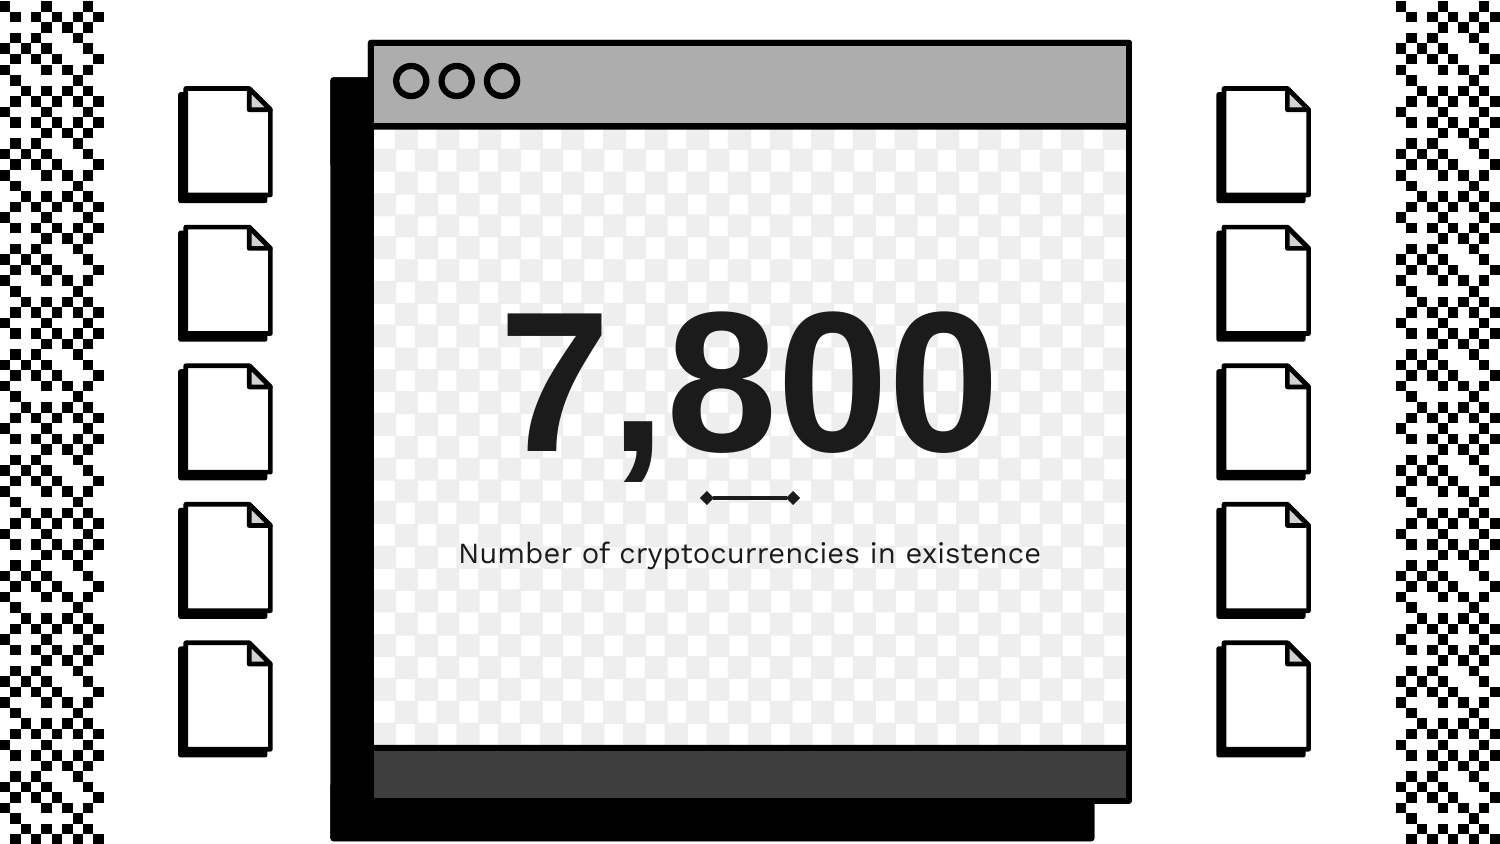

# 7,800
Number of cryptocurrencies in existence